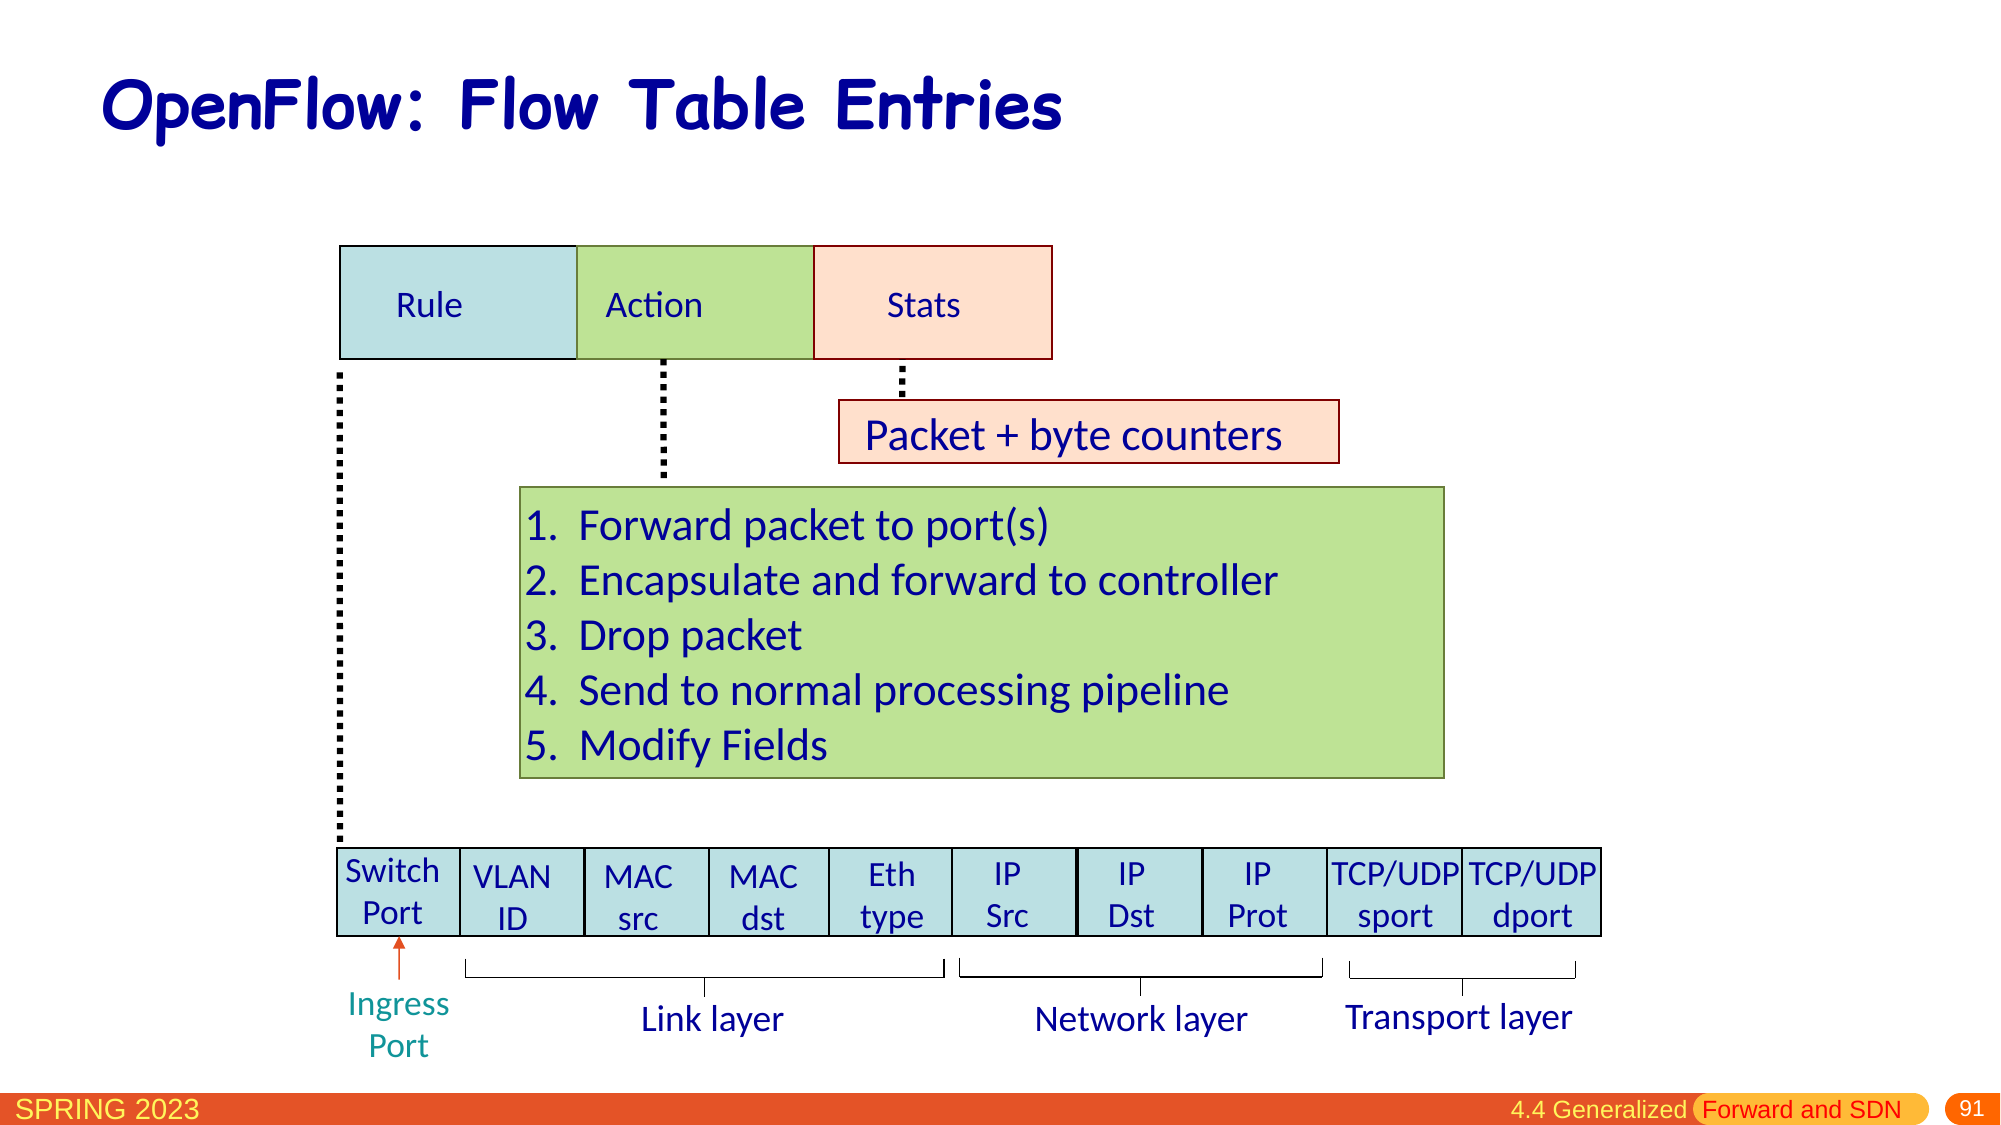

# OpenFlow: Flow Table Entries

Rule
Action
Stats

Forward packet to port(s)
Encapsulate and forward to controller
Drop packet
Send to normal processing pipeline
Modify Fields

Packet + byte counters

Switch
Port

IP
Src
IP
Dst
IP
Prot
TCP/UDP
sport
TCP/UDP
dport
Eth
type
VLAN
ID
MAC
src
MAC
dst
Network layer
Link layer
Transport layer
Ingress
Port
4.4 Generalized  Forward and SDN